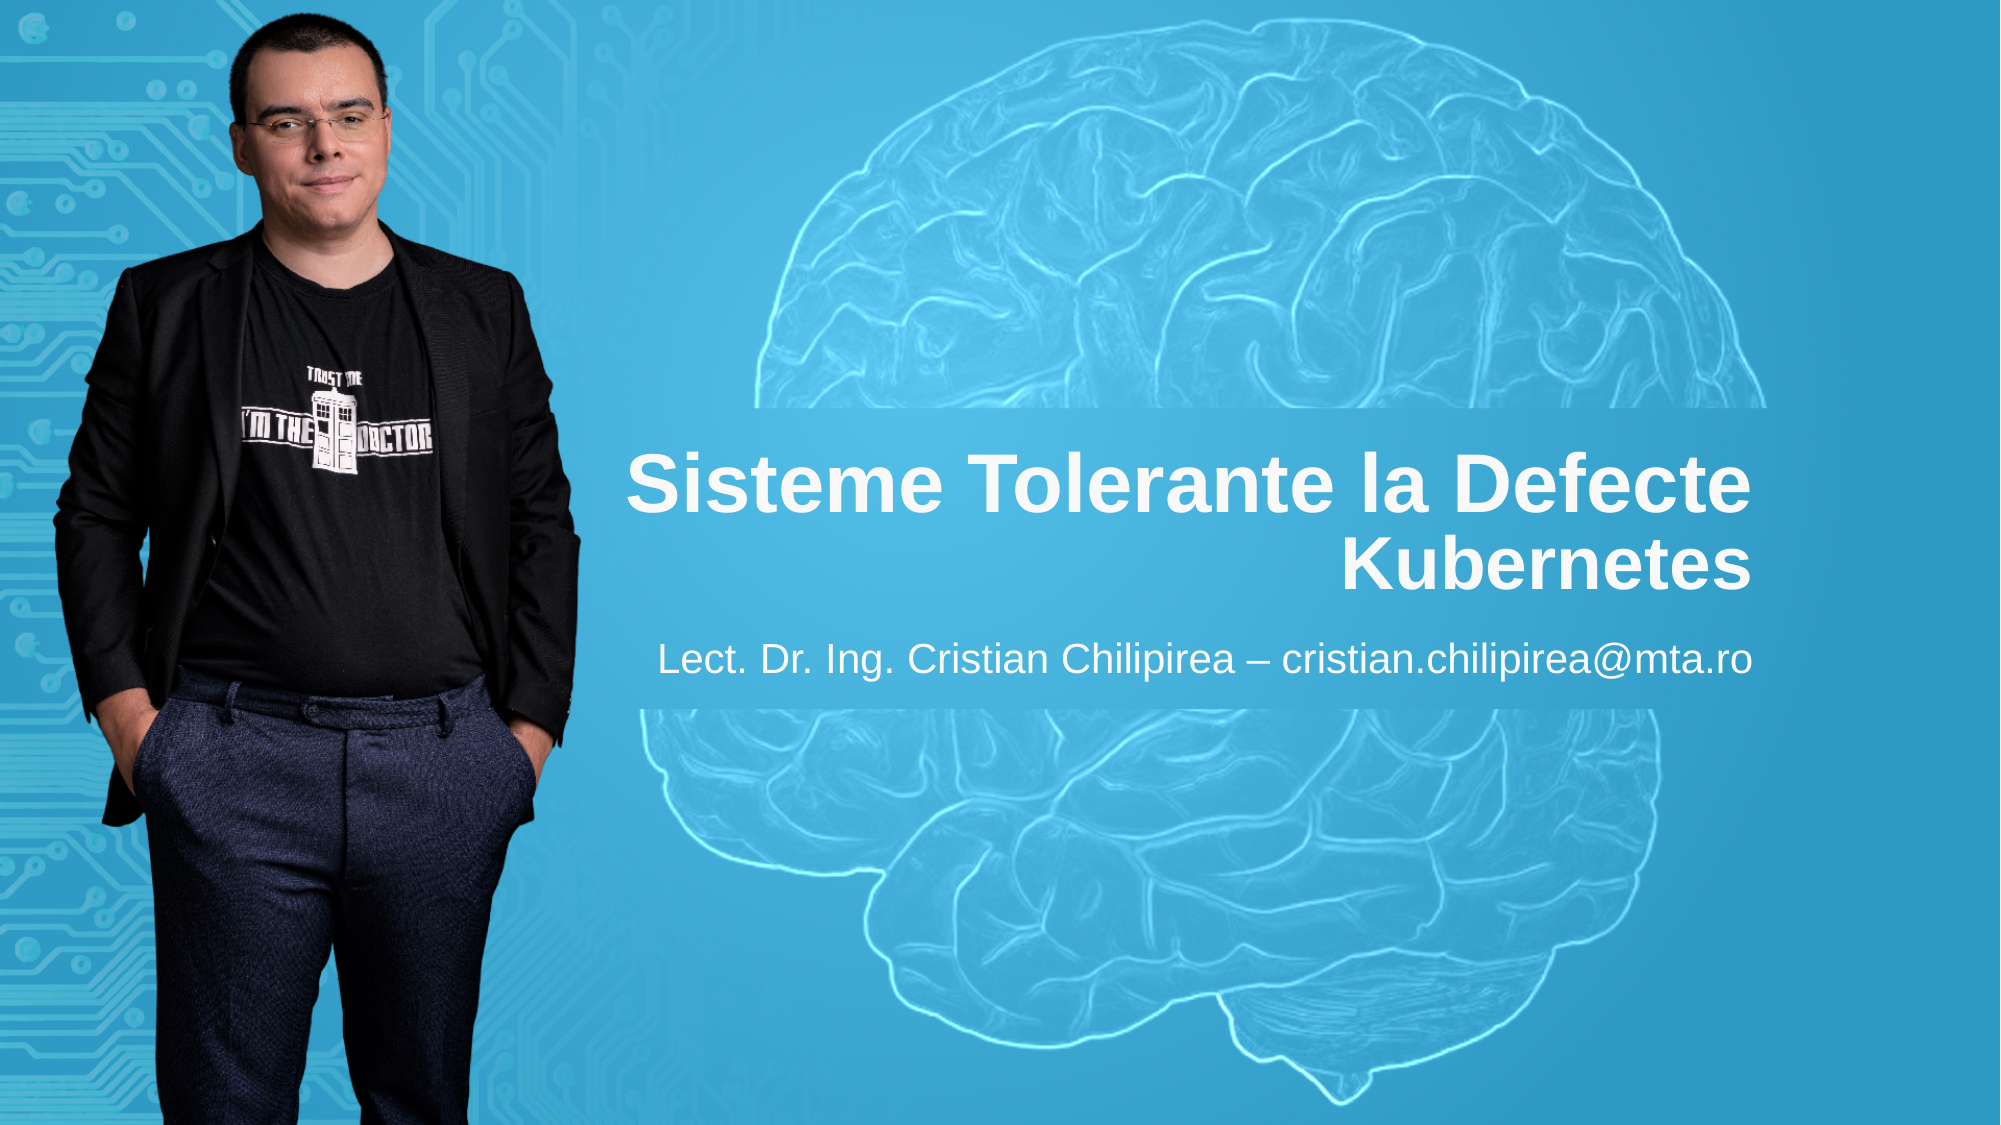

# Sisteme Tolerante la Defecte Kubernetes
Lect. Dr. Ing. Cristian Chilipirea – cristian.chilipirea@mta.ro